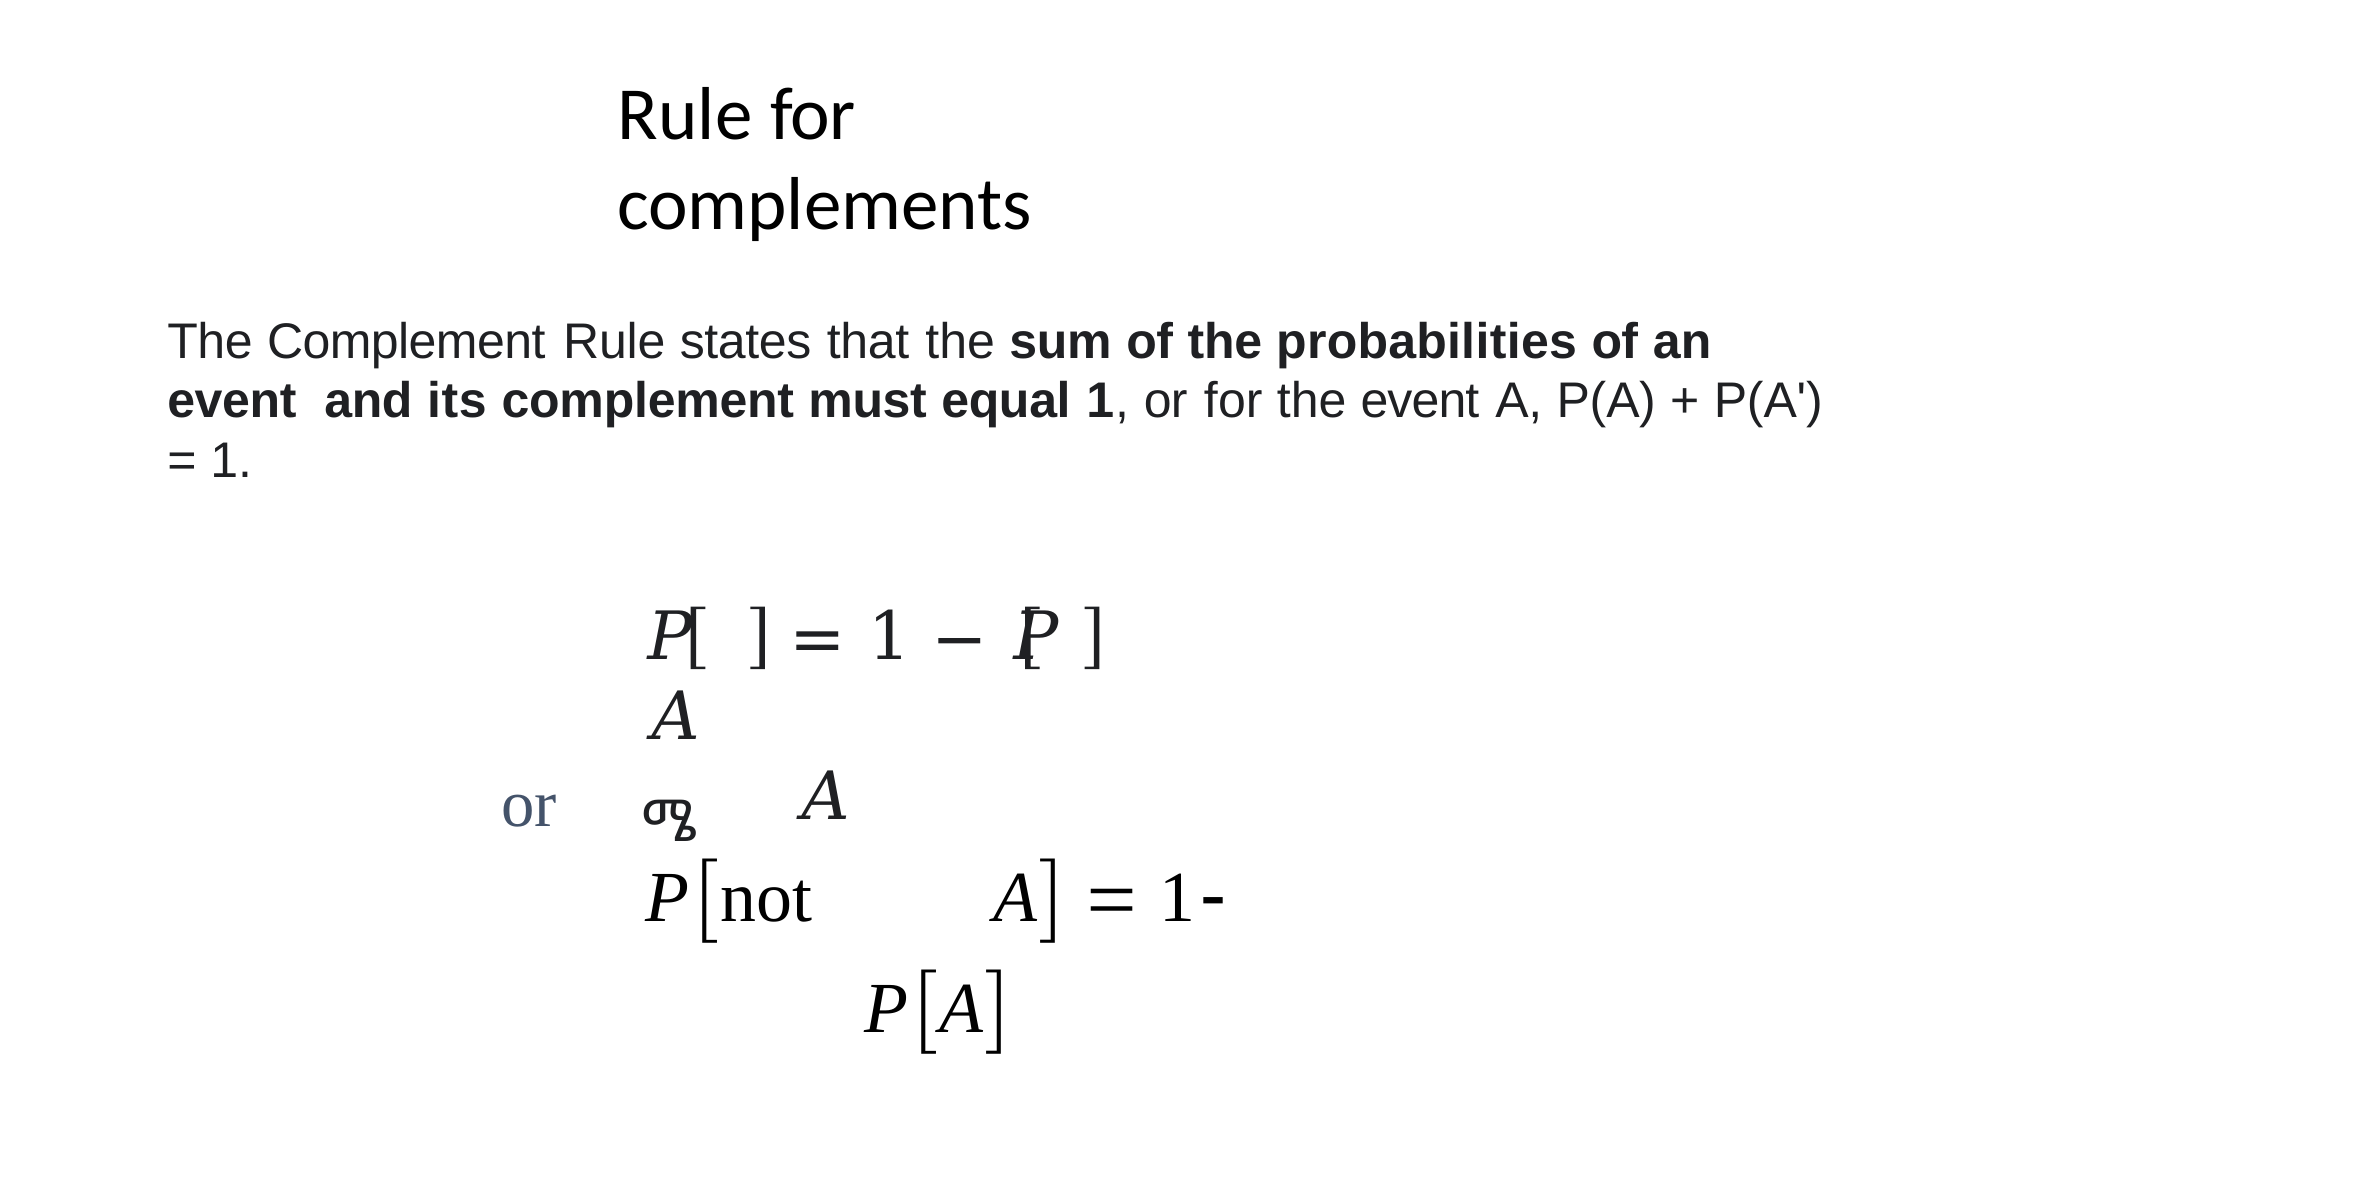

# Rule for complements
The Complement Rule states that the sum of the probabilities of an event  and its complement must equal 1, or for the event A, P(A) + P(A') = 1.
𝑃	𝐴ሜ
= 1 − 𝑃	𝐴

or
P[not	A] = 1− P[A]